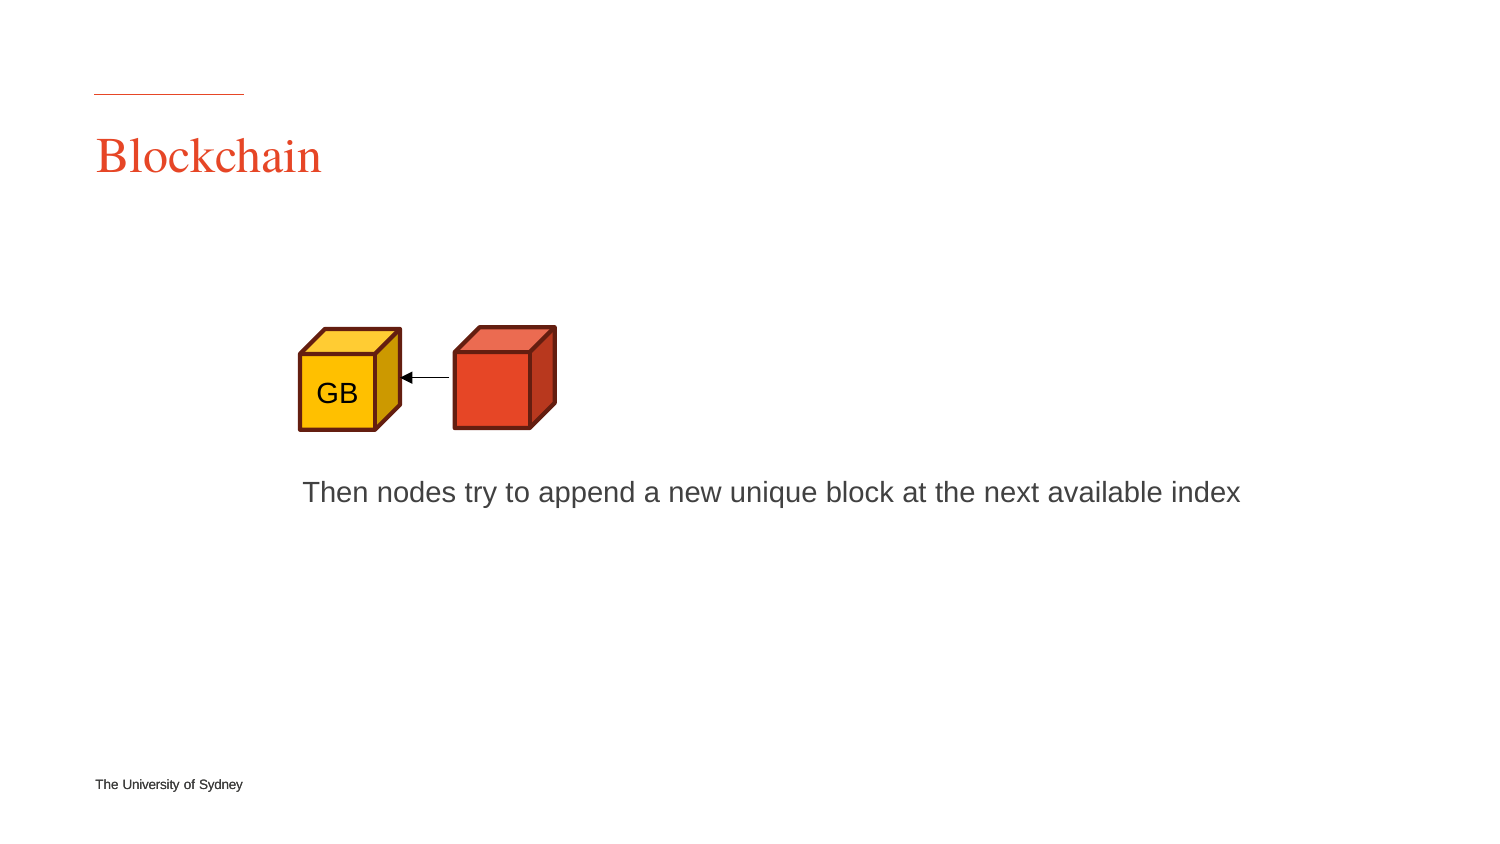

# Blockchain

GB
Then nodes try to append a new unique block at the next available index
The University of Sydney